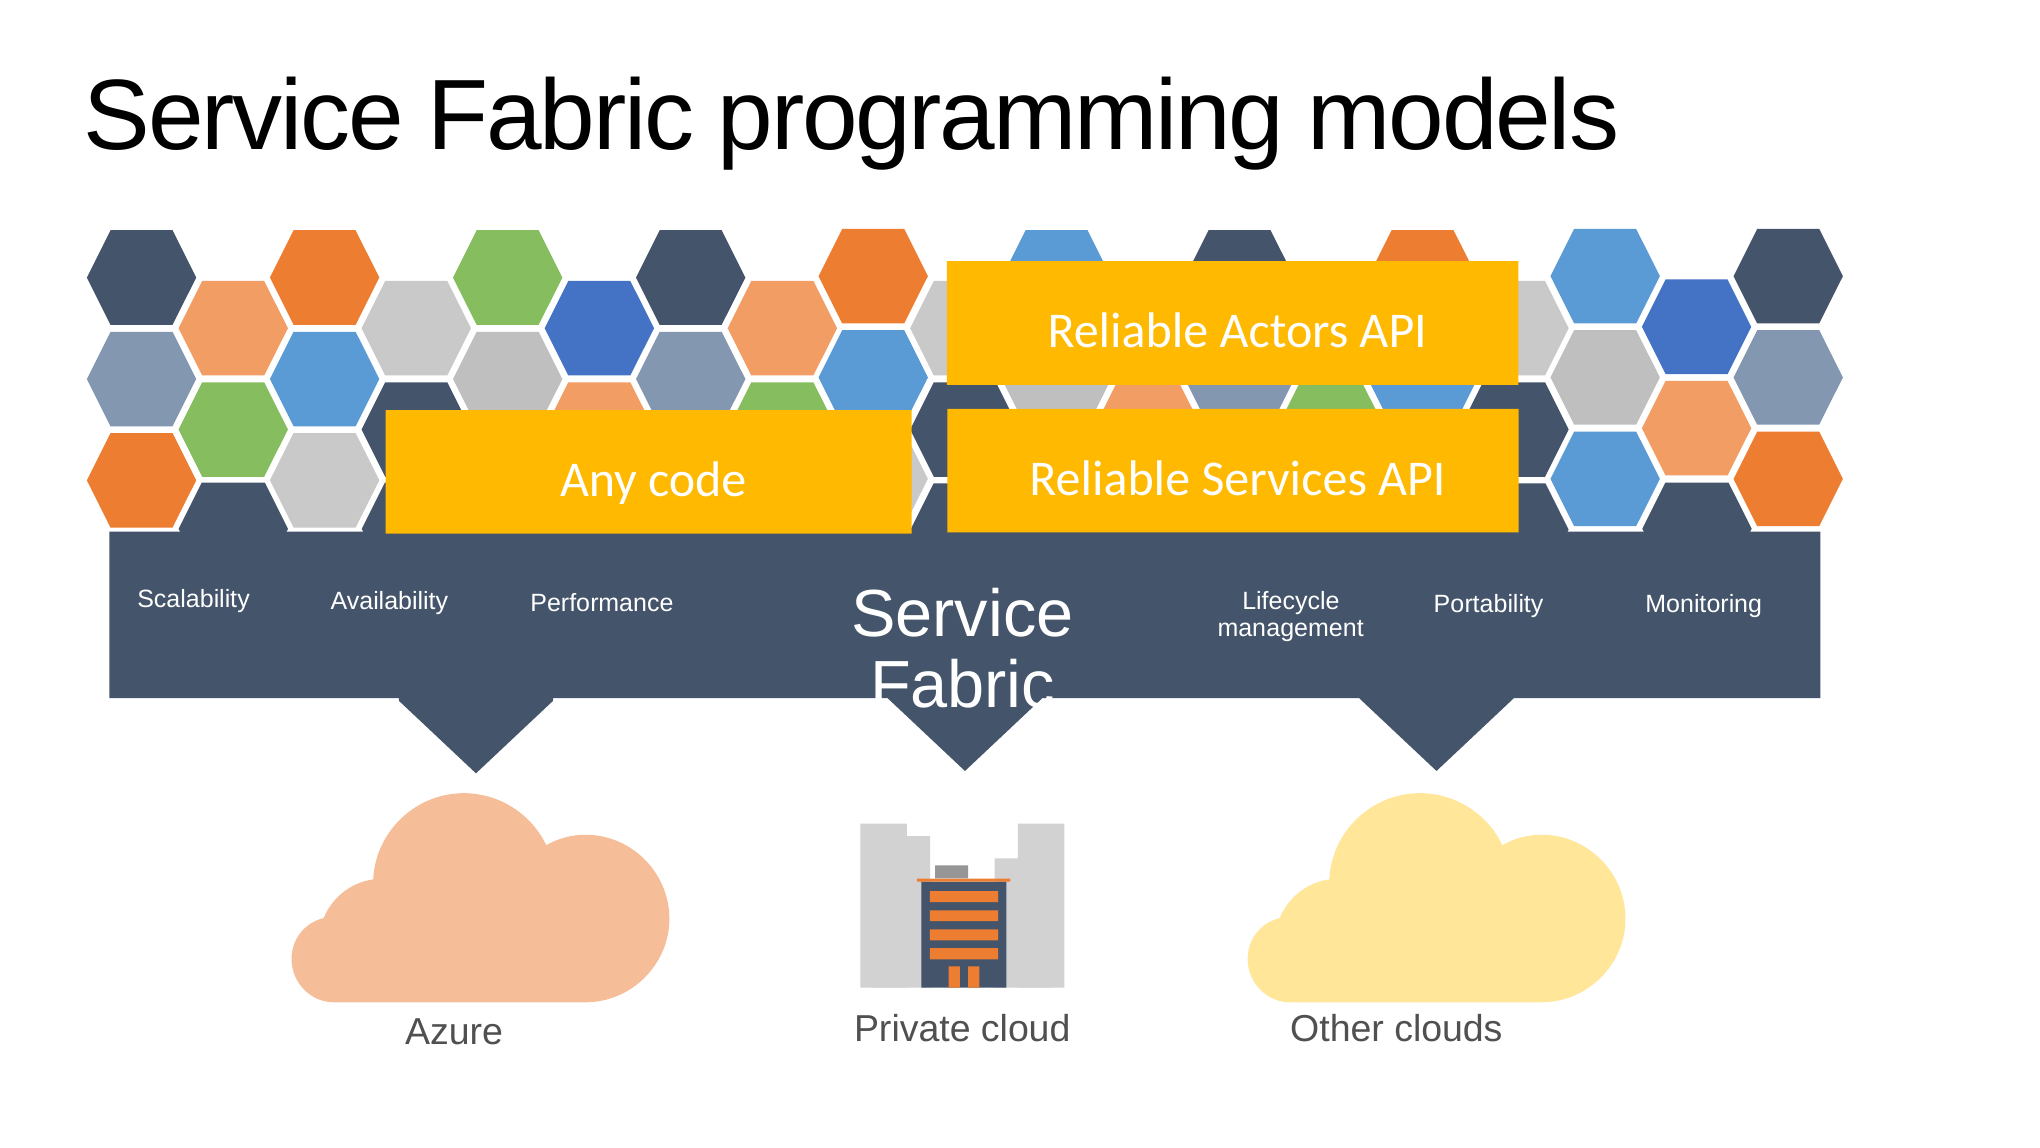

# Service Fabric programming models

Reliable Actors API
Reliable Services API
Any code

Service Fabric
Lifecycle management
Scalability
Availability
Performance
Portability
Monitoring

Private cloud

Other clouds

Azure